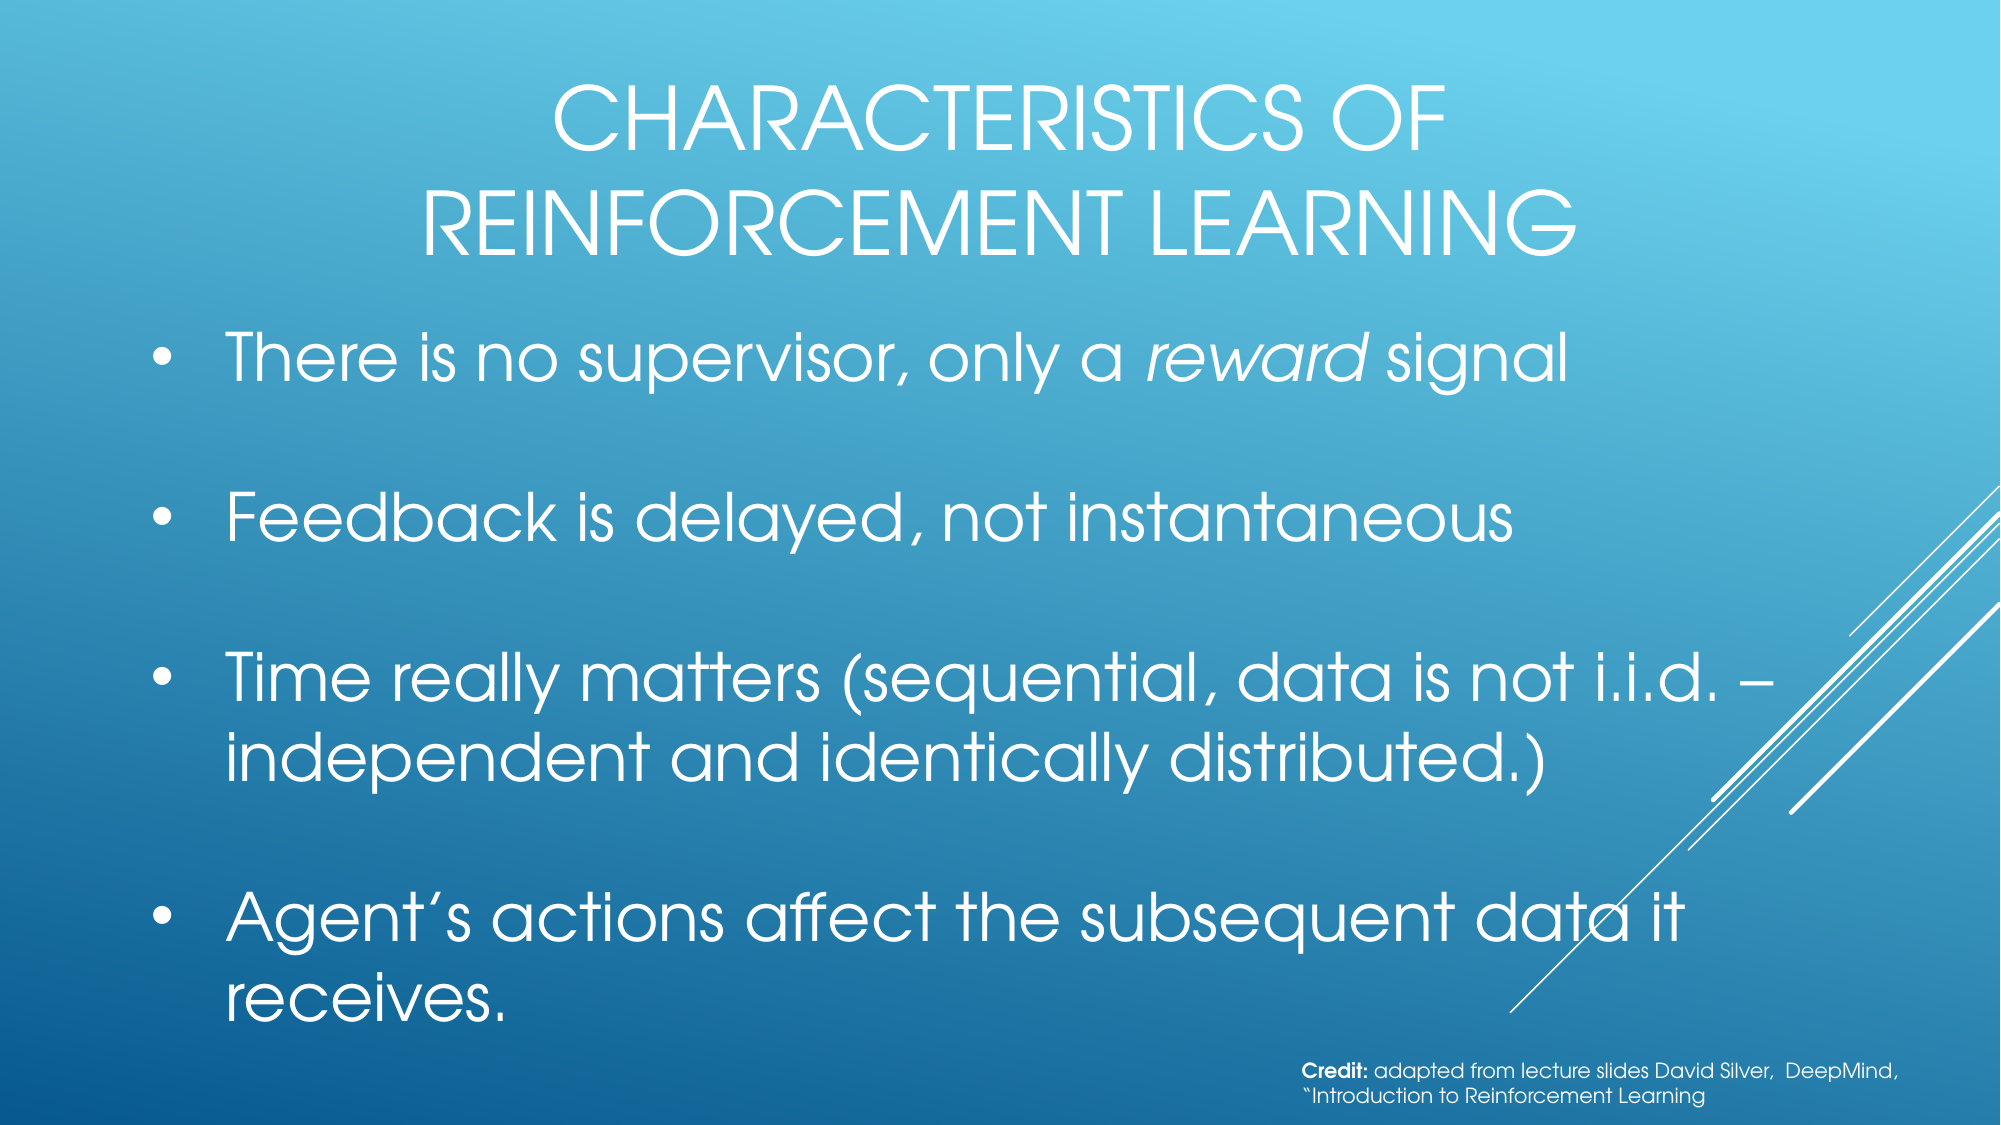

# Characteristics of Reinforcement Learning
There is no supervisor, only a reward signal

Feedback is delayed, not instantaneous

Time really matters (sequential, data is not i.i.d. – independent and identically distributed.)

Agent’s actions affect the subsequent data it receives.
Credit: adapted from lecture slides David Silver,  DeepMind, “Introduction to Reinforcement Learning